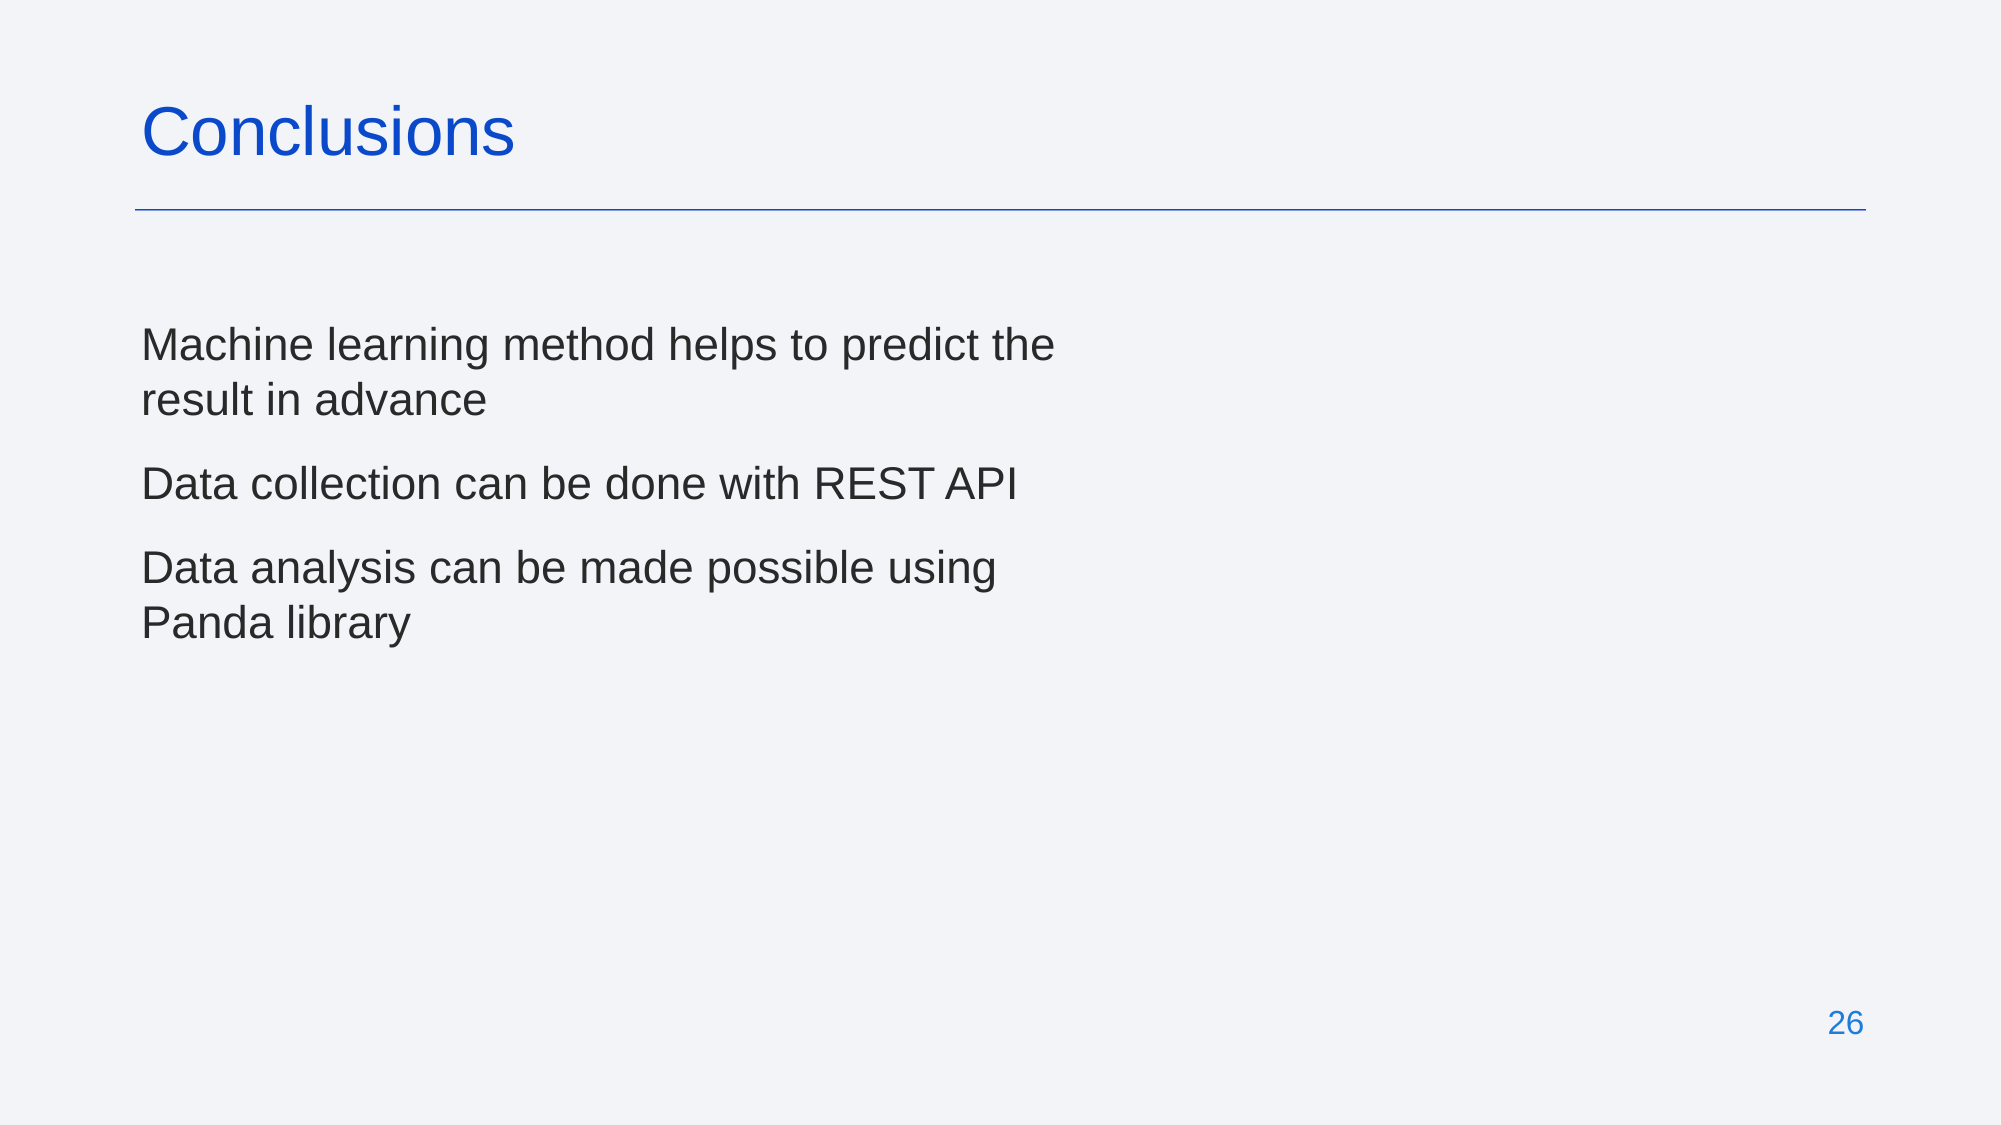

Conclusions
Machine learning method helps to predict the result in advance
Data collection can be done with REST API
Data analysis can be made possible using Panda library
26